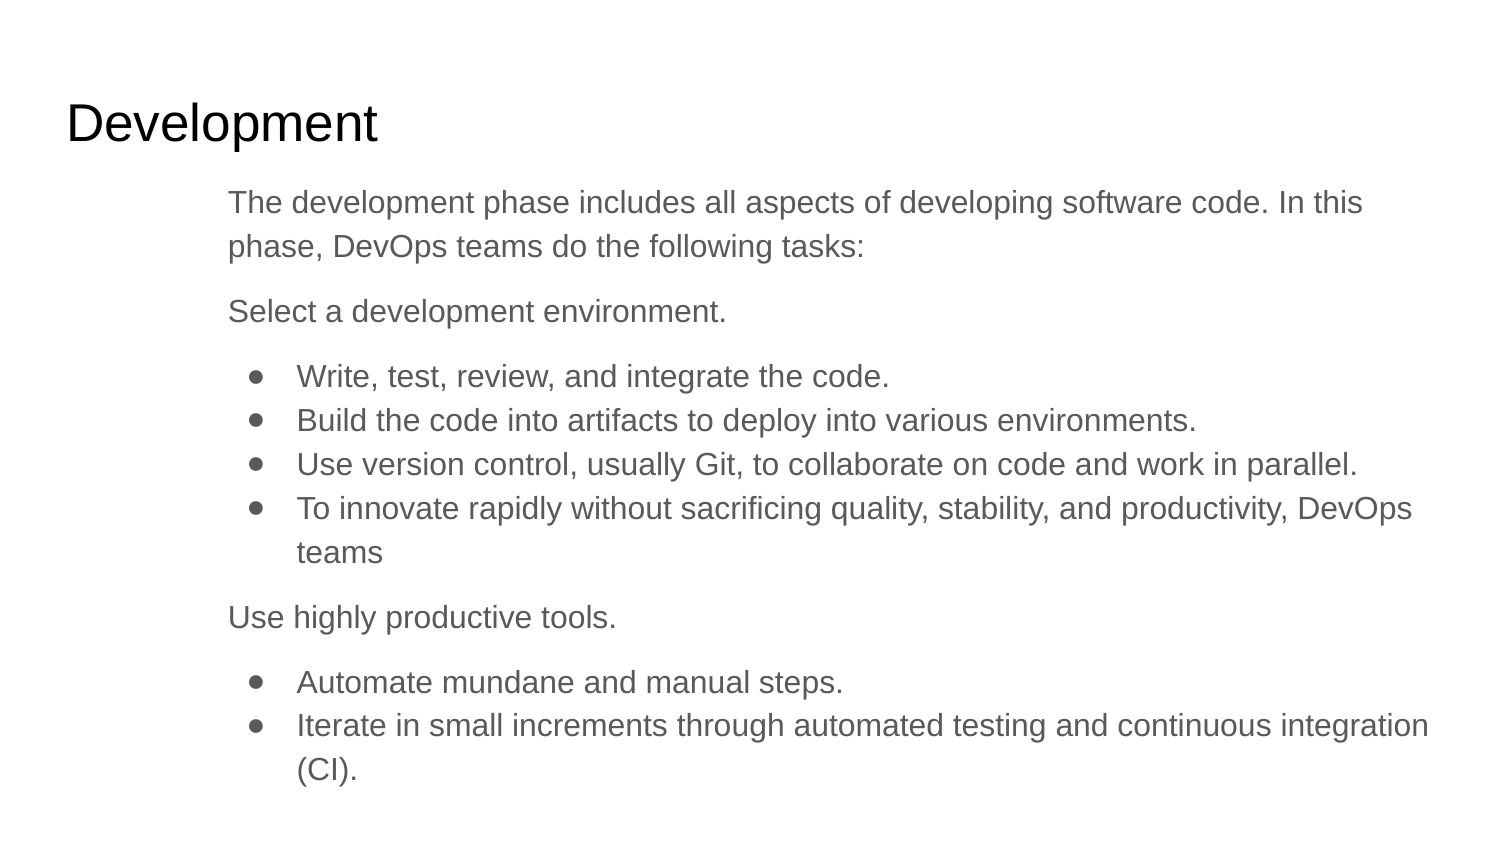

# Development
The development phase includes all aspects of developing software code. In this phase, DevOps teams do the following tasks:
Select a development environment.
Write, test, review, and integrate the code.
Build the code into artifacts to deploy into various environments.
Use version control, usually Git, to collaborate on code and work in parallel.
To innovate rapidly without sacrificing quality, stability, and productivity, DevOps teams
Use highly productive tools.
Automate mundane and manual steps.
Iterate in small increments through automated testing and continuous integration (CI).